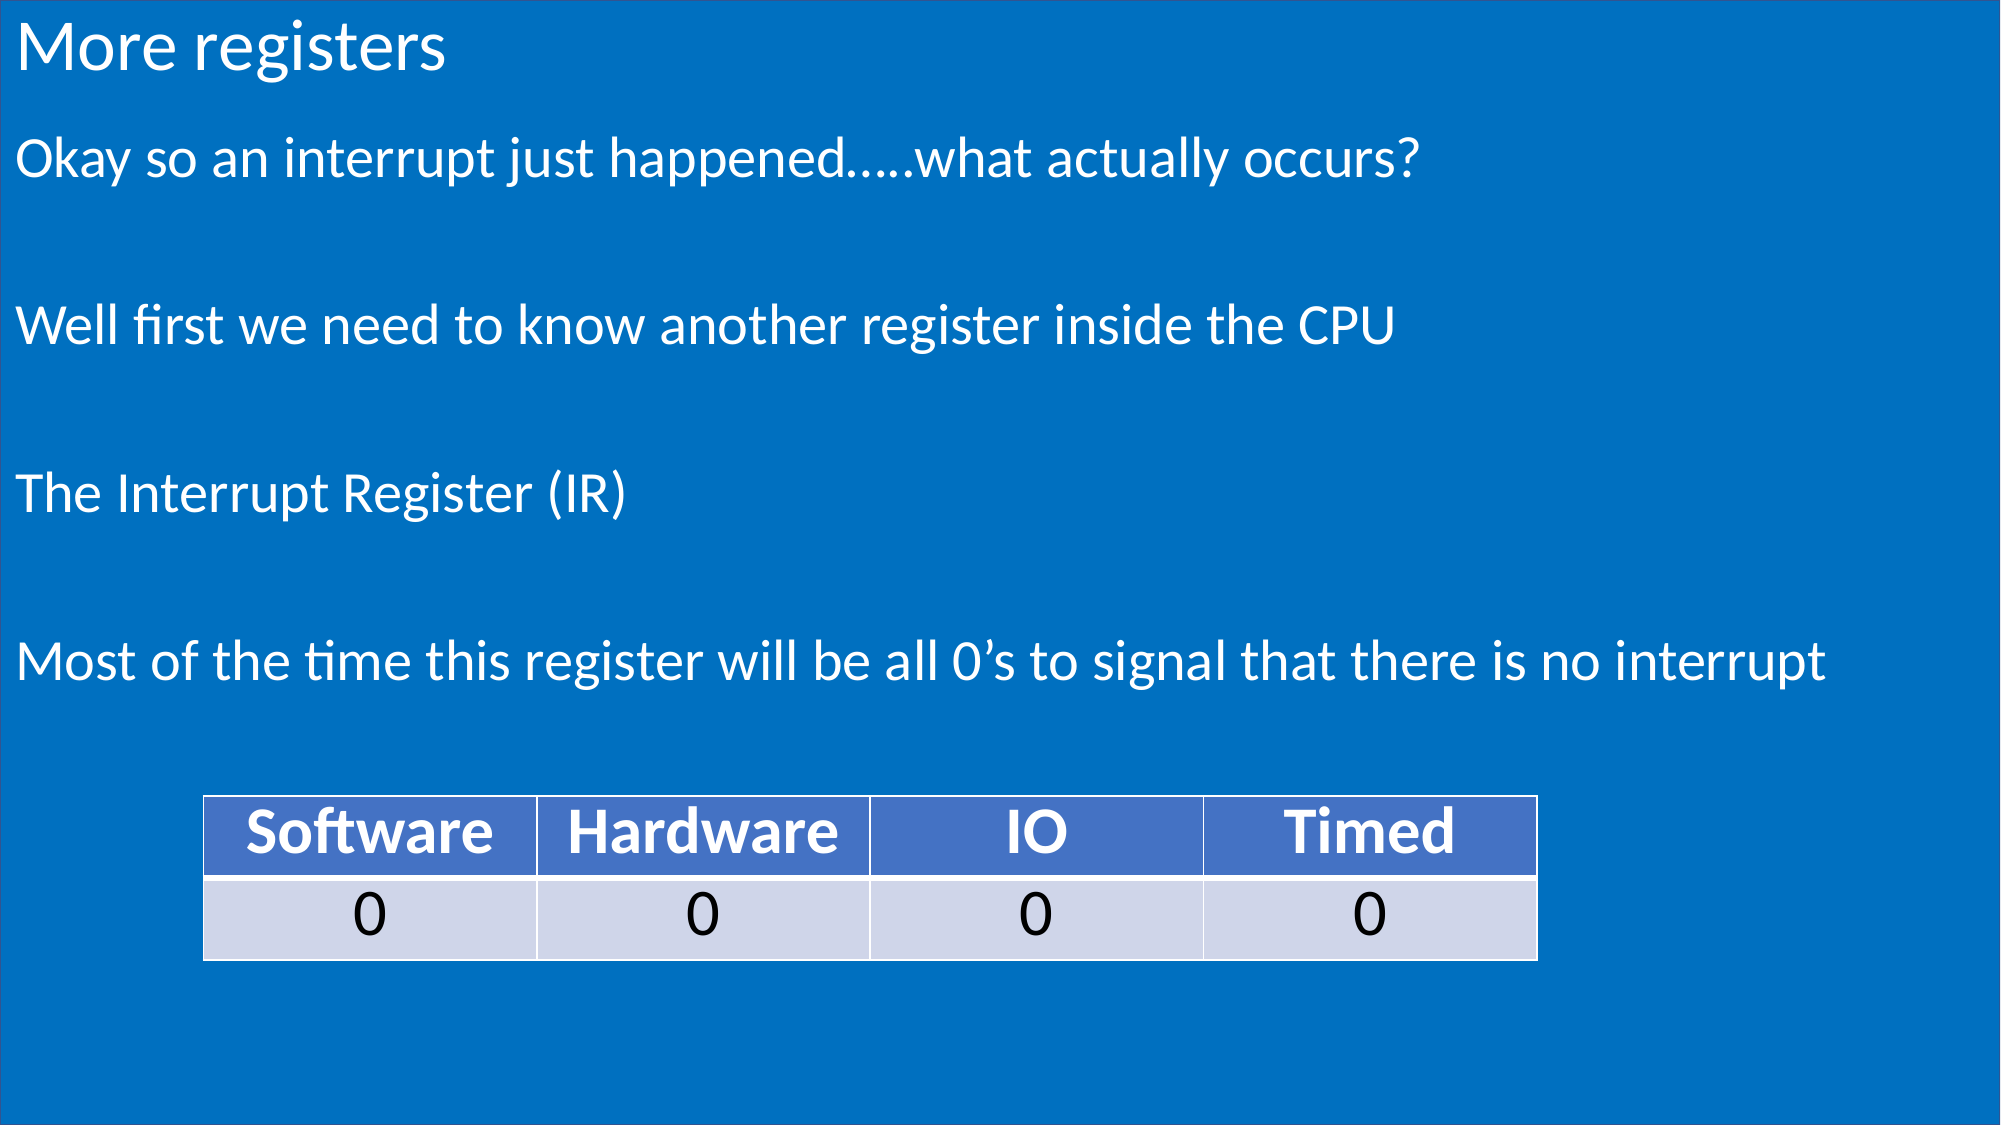

# More registers
Okay so an interrupt just happened…..what actually occurs?

Well first we need to know another register inside the CPU

The Interrupt Register (IR)

Most of the time this register will be all 0’s to signal that there is no interrupt
| Software | Hardware | IO | Timed |
| --- | --- | --- | --- |
| 0 | 0 | 0 | 0 |